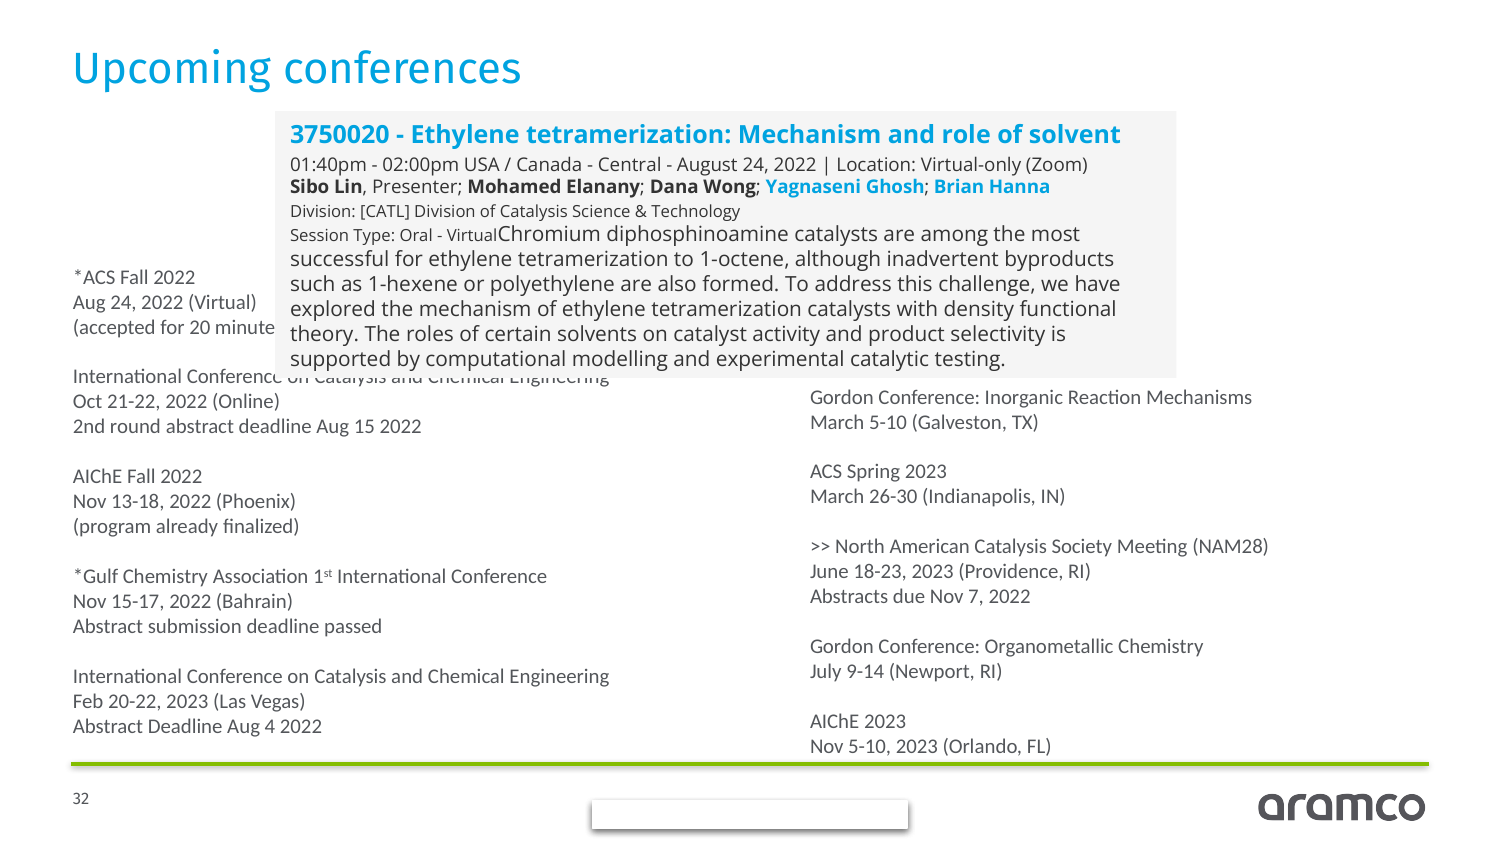

# Upcoming conferences
3750020 - Ethylene tetramerization: Mechanism and role of solvent
01:40pm - 02:00pm USA / Canada - Central - August 24, 2022 | Location: Virtual-only (Zoom)
Sibo Lin, Presenter; Mohamed Elanany; Dana Wong; Yagnaseni Ghosh; Brian Hanna
Division: [CATL] Division of Catalysis Science & Technology
Session Type: Oral - VirtualChromium diphosphinoamine catalysts are among the most successful for ethylene tetramerization to 1-octene, although inadvertent byproducts such as 1-hexene or polyethylene are also formed. To address this challenge, we have explored the mechanism of ethylene tetramerization catalysts with density functional theory. The roles of certain solvents on catalyst activity and product selectivity is supported by computational modelling and experimental catalytic testing.
*ACS Fall 2022
Aug 24, 2022 (Virtual)
(accepted for 20 minute presentation on ethylene tetramerization)

International Conference on Catalysis and Chemical Engineering
Oct 21-22, 2022 (Online)
2nd round abstract deadline Aug 15 2022

AIChE Fall 2022
Nov 13-18, 2022 (Phoenix)
(program already finalized)

*Gulf Chemistry Association 1st International Conference
Nov 15-17, 2022 (Bahrain)
Abstract submission deadline passed

International Conference on Catalysis and Chemical Engineering
Feb 20-22, 2023 (Las Vegas)
Abstract Deadline Aug 4 2022

Gordon Conference: Inorganic Reaction Mechanisms
March 5-10 (Galveston, TX)

ACS Spring 2023
March 26-30 (Indianapolis, IN)

>> North American Catalysis Society Meeting (NAM28)
June 18-23, 2023 (Providence, RI)
Abstracts due Nov 7, 2022

Gordon Conference: Organometallic Chemistry
July 9-14 (Newport, RI)

AIChE 2023
Nov 5-10, 2023 (Orlando, FL)